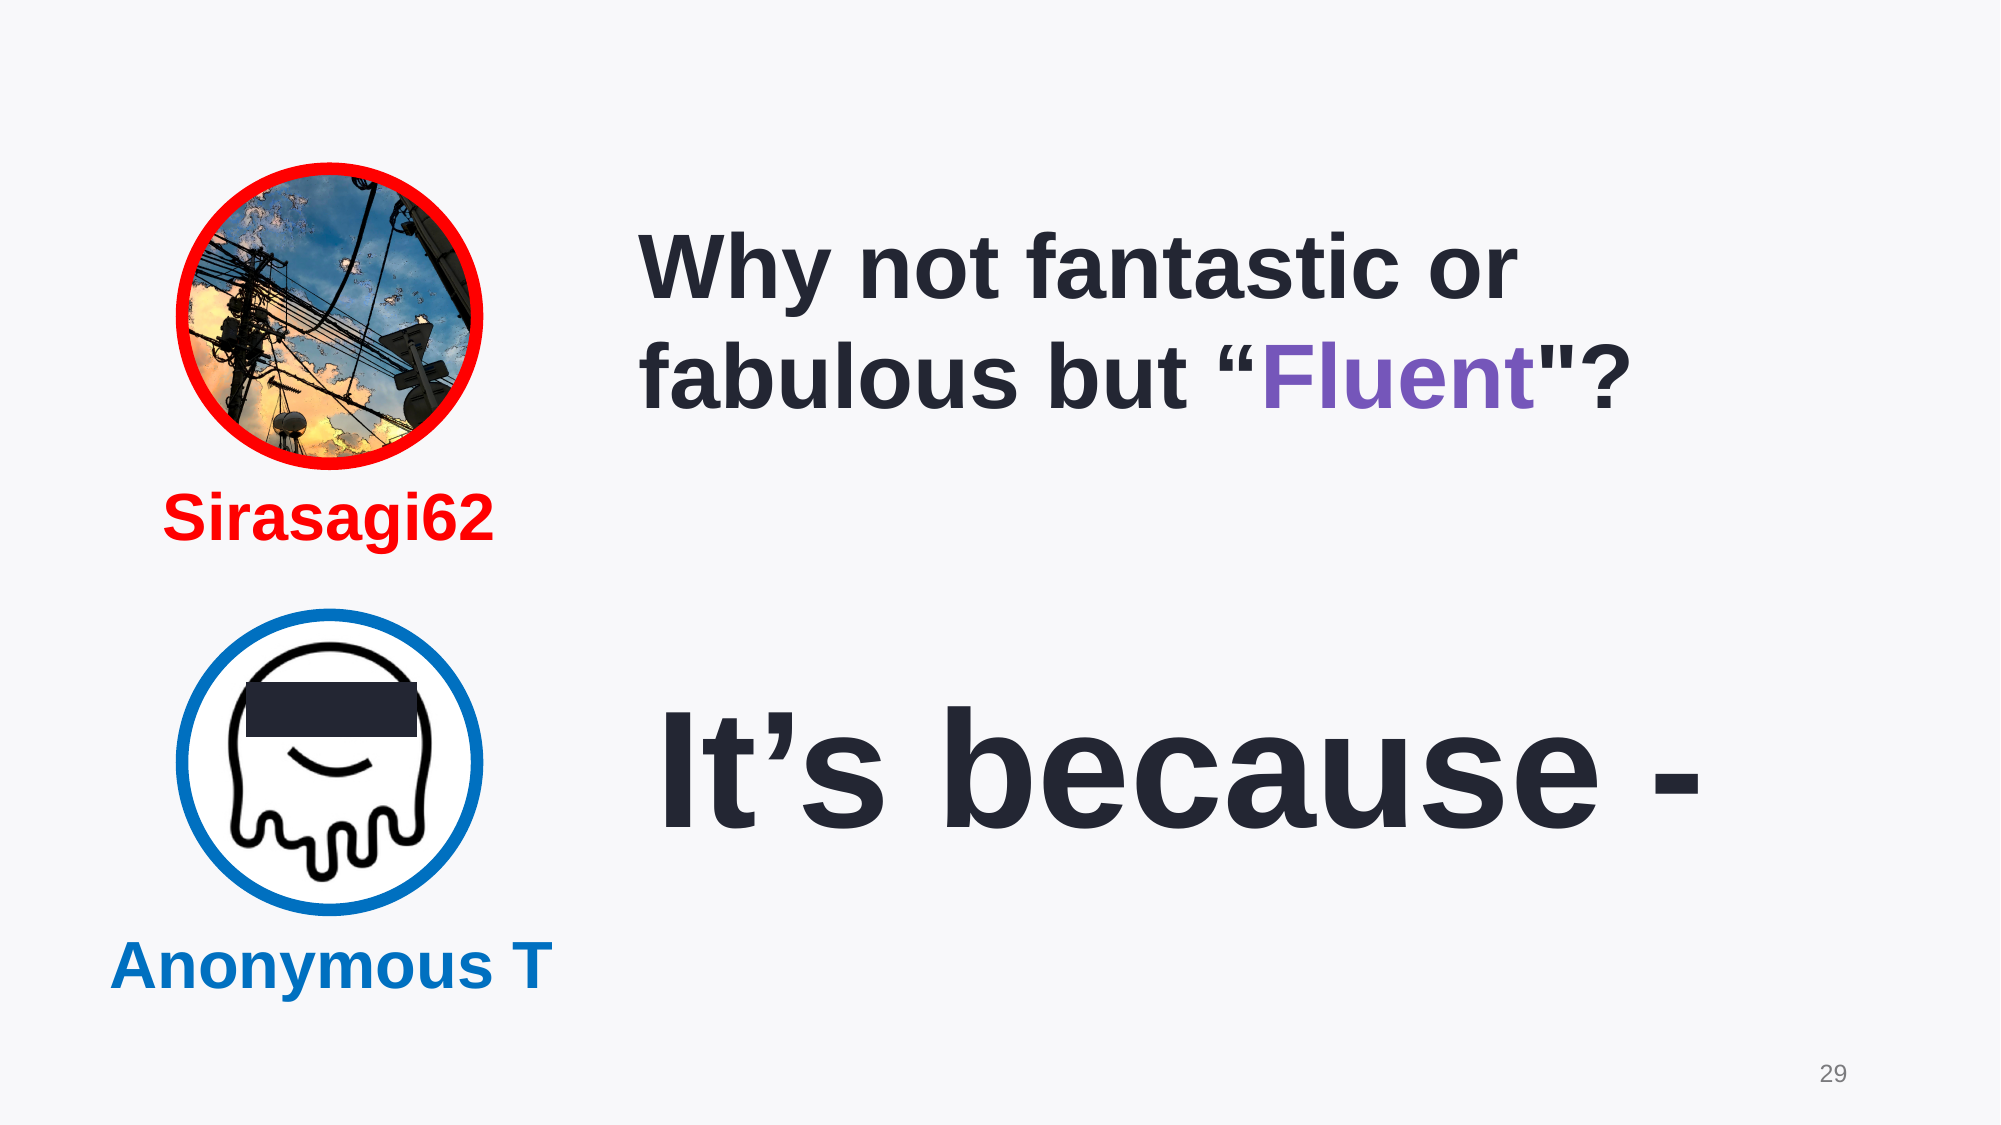

Why not fantastic or fabulous but “Fluent"?
Sirasagi62

It’s because -

Anonymous T
29